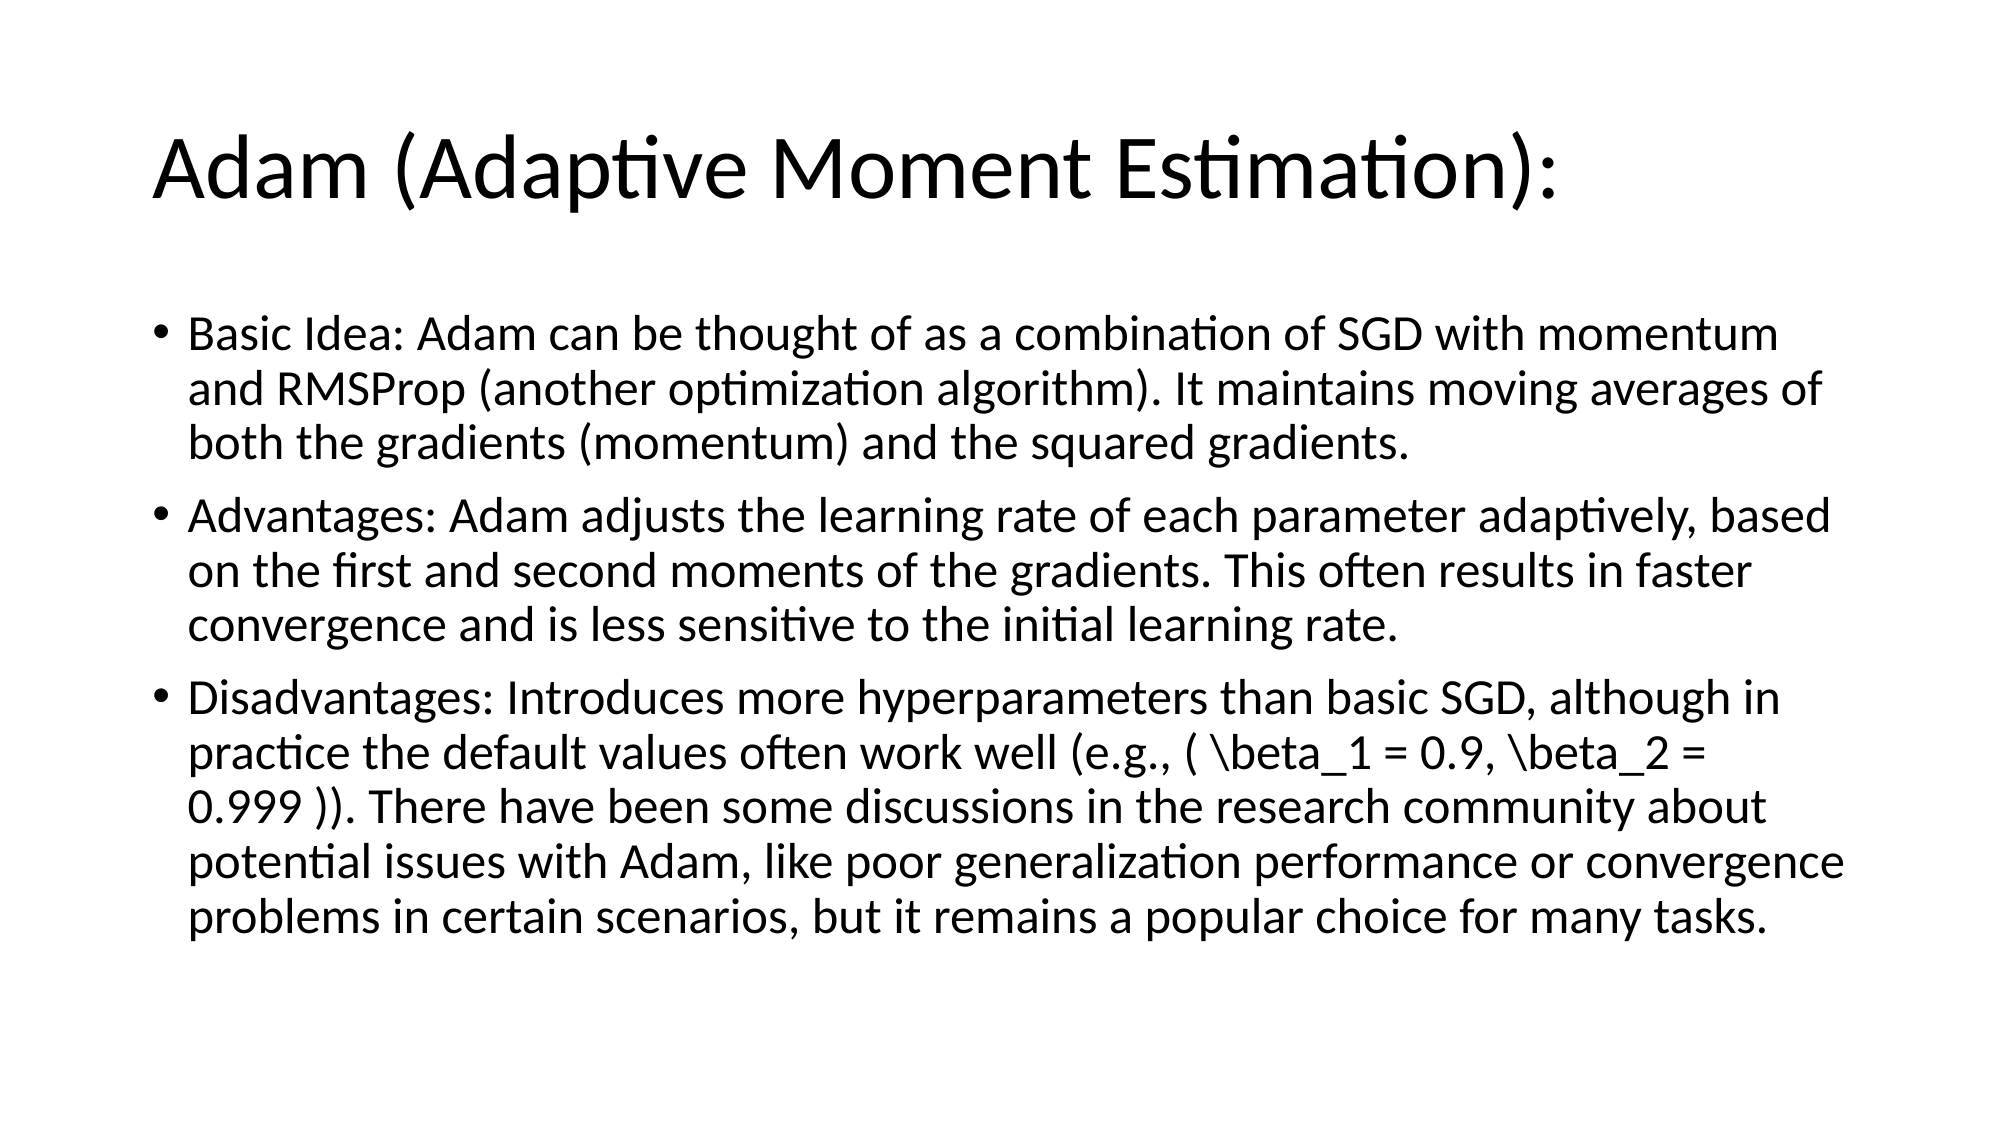

# Adam (Adaptive Moment Estimation):
Basic Idea: Adam can be thought of as a combination of SGD with momentum and RMSProp (another optimization algorithm). It maintains moving averages of both the gradients (momentum) and the squared gradients.
Advantages: Adam adjusts the learning rate of each parameter adaptively, based on the first and second moments of the gradients. This often results in faster convergence and is less sensitive to the initial learning rate.
Disadvantages: Introduces more hyperparameters than basic SGD, although in practice the default values often work well (e.g., ( \beta_1 = 0.9, \beta_2 = 0.999 )). There have been some discussions in the research community about potential issues with Adam, like poor generalization performance or convergence problems in certain scenarios, but it remains a popular choice for many tasks.